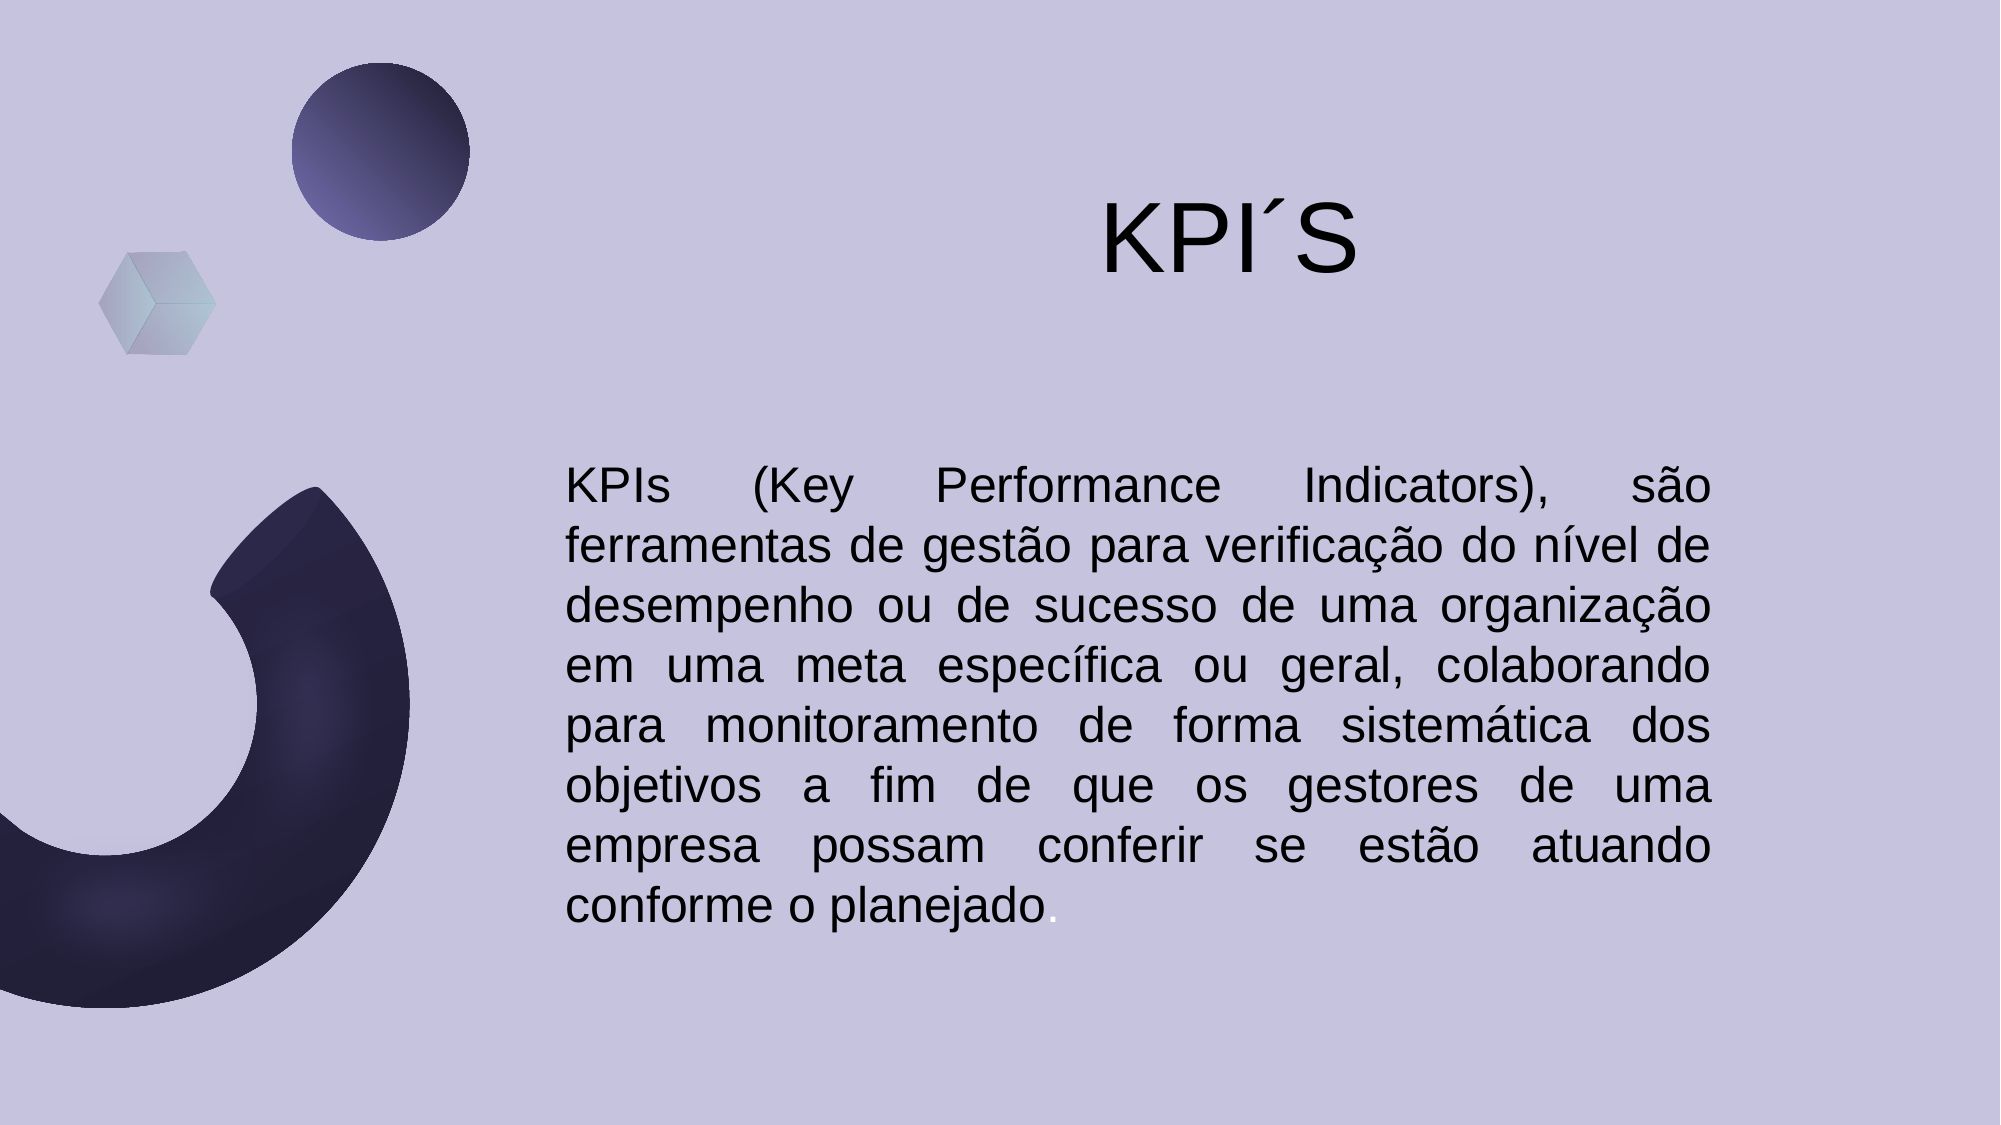

# KPI´S
KPIs (Key Performance Indicators), são ferramentas de gestão para verificação do nível de desempenho ou de sucesso de uma organização em uma meta específica ou geral, colaborando para monitoramento de forma sistemática dos objetivos a fim de que os gestores de uma empresa possam conferir se estão atuando conforme o planejado.